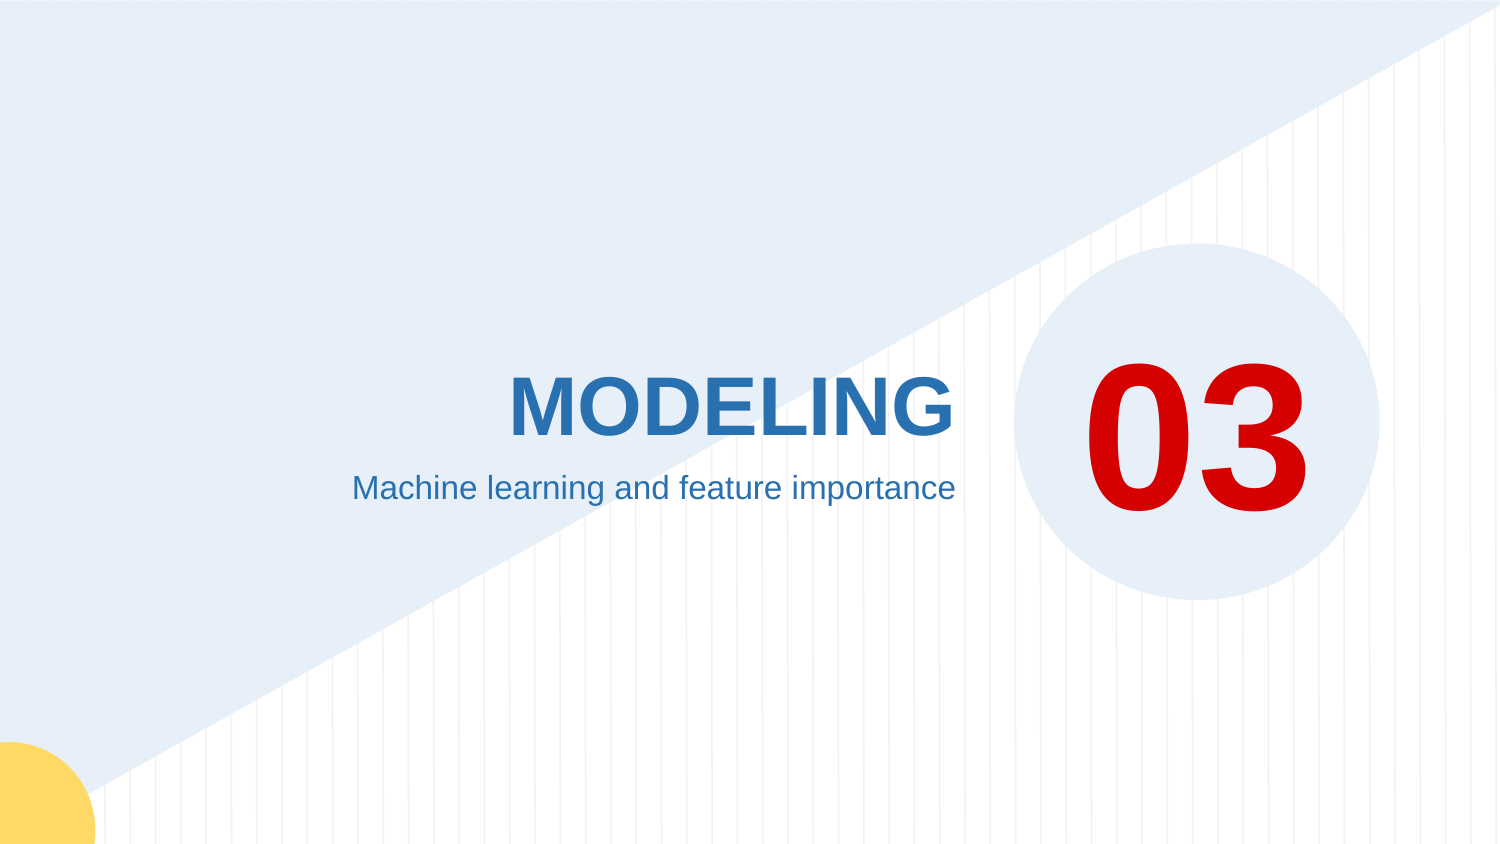

03

# MODELING
Machine learning and feature importance